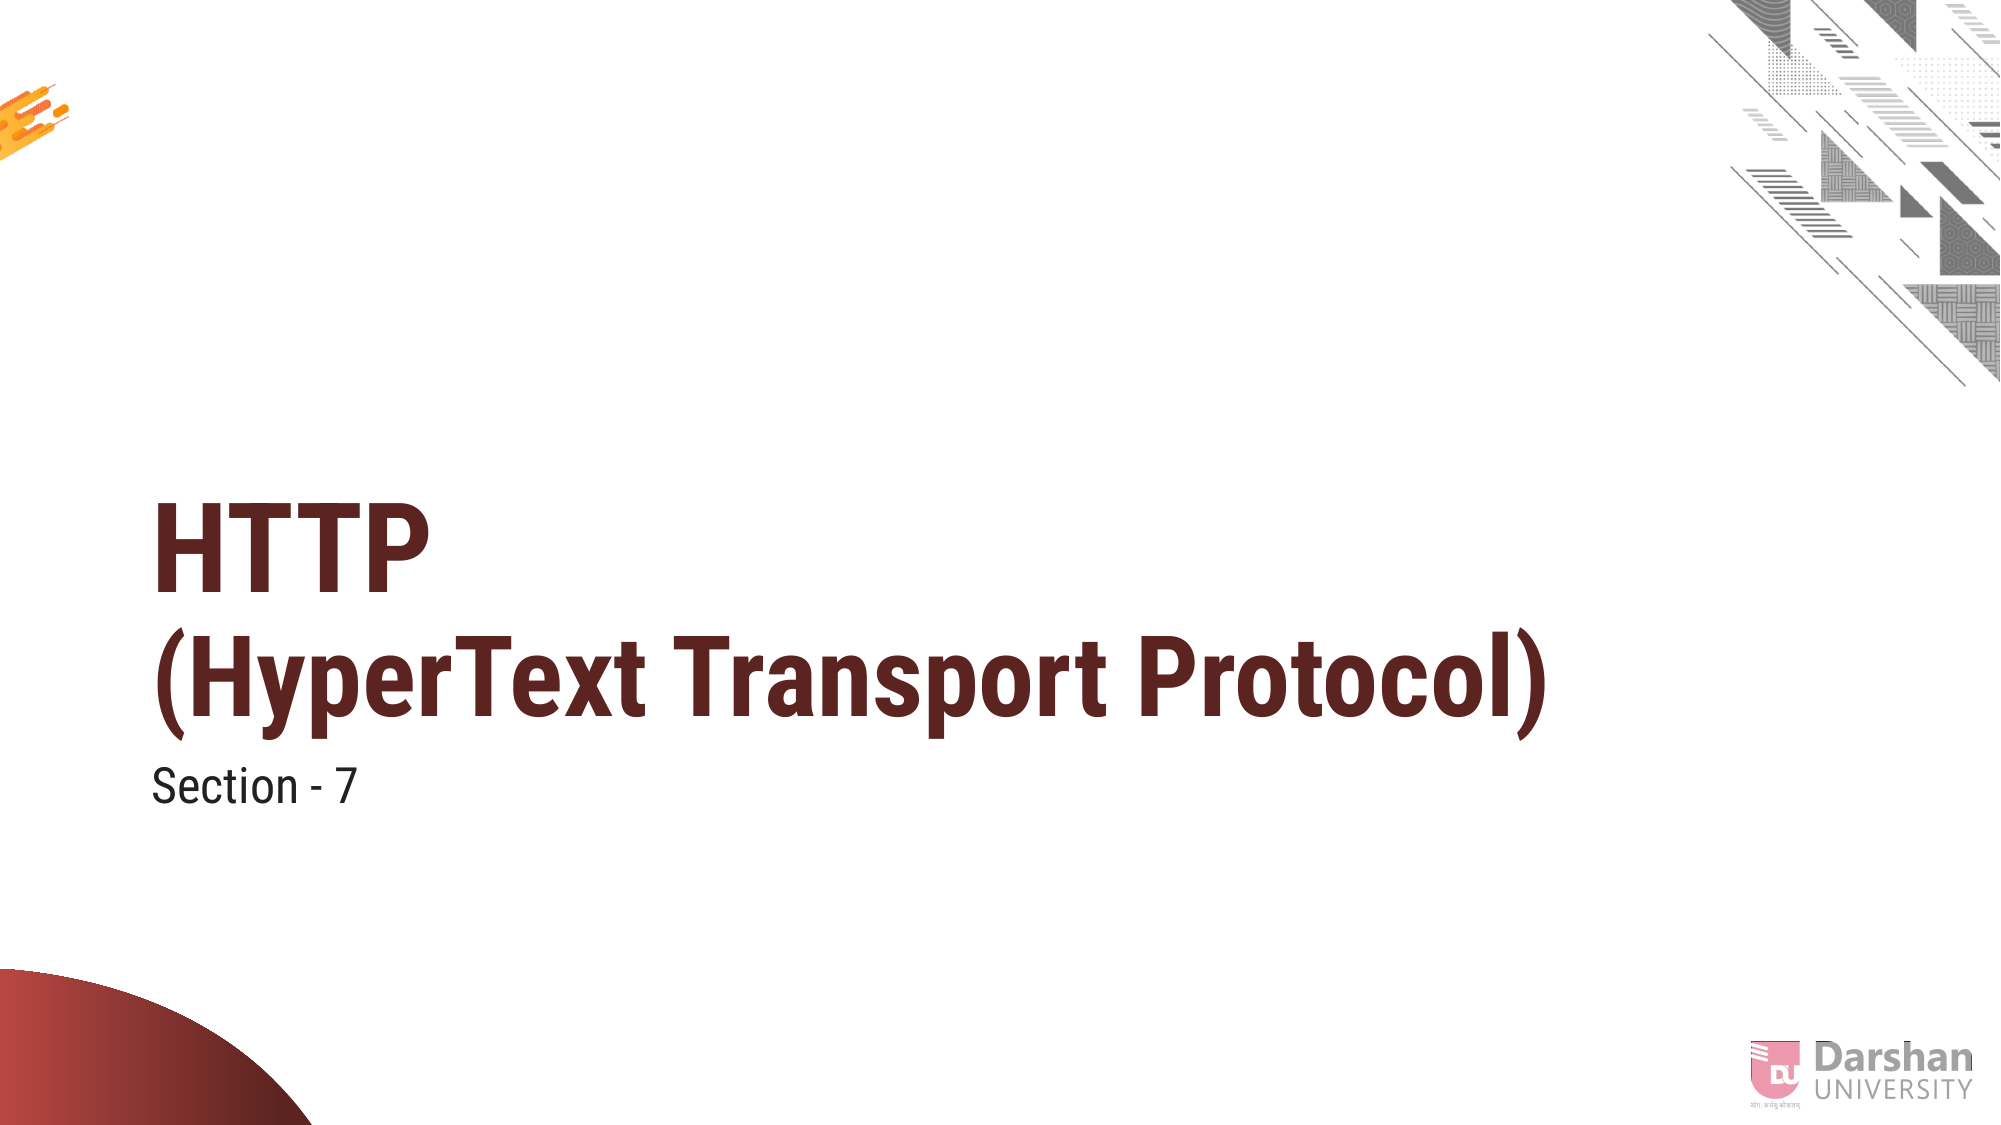

# HTTP (HyperText Transport Protocol)
Section - 7